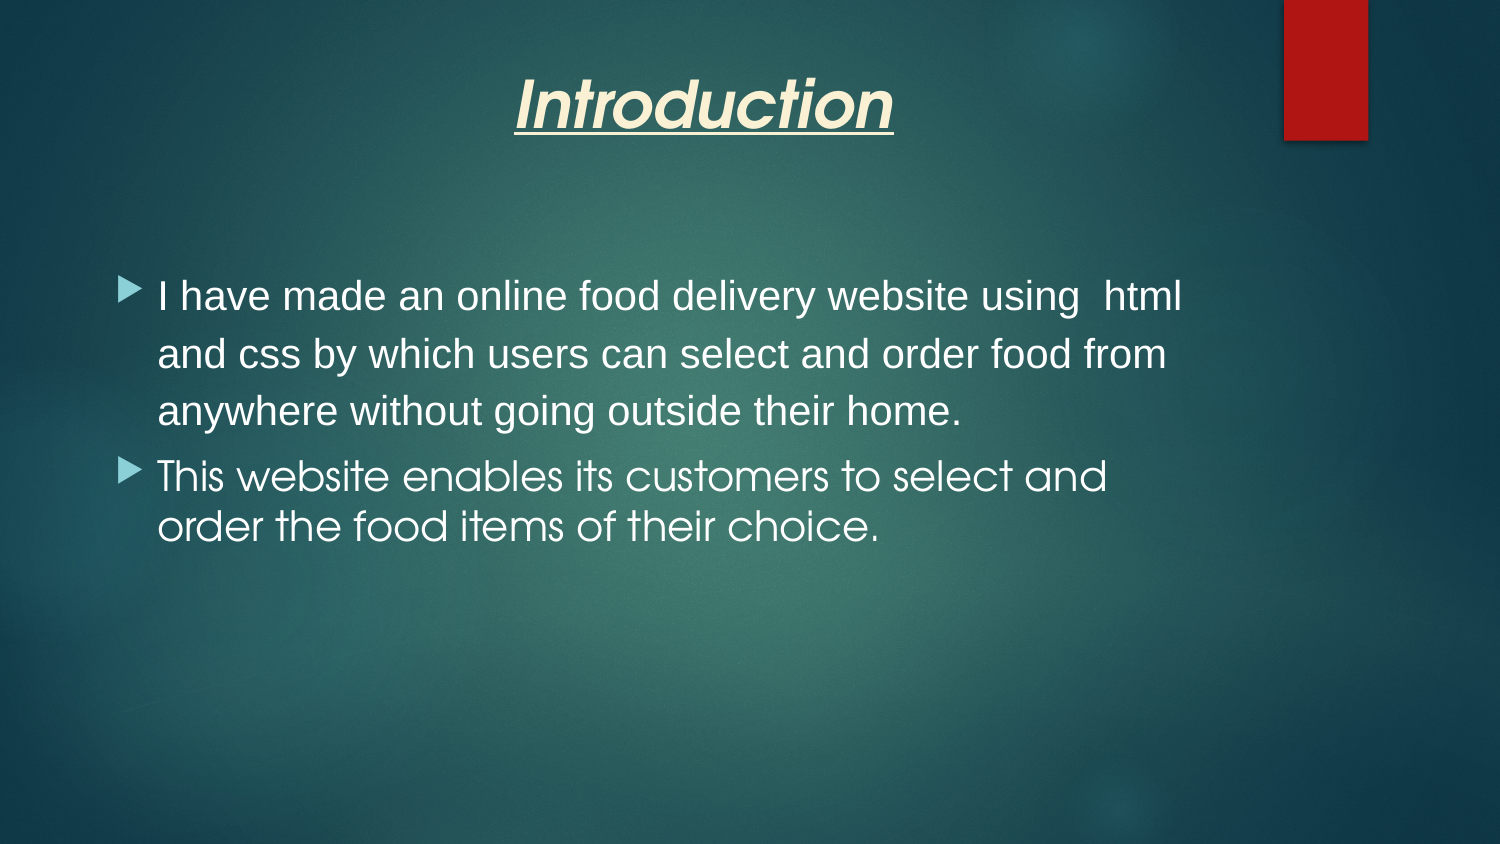

# Introduction
I have made an online food delivery website using  html and css by which users can select and order food from anywhere without going outside their home.
This website enables its customers to select and order the food items of their choice.